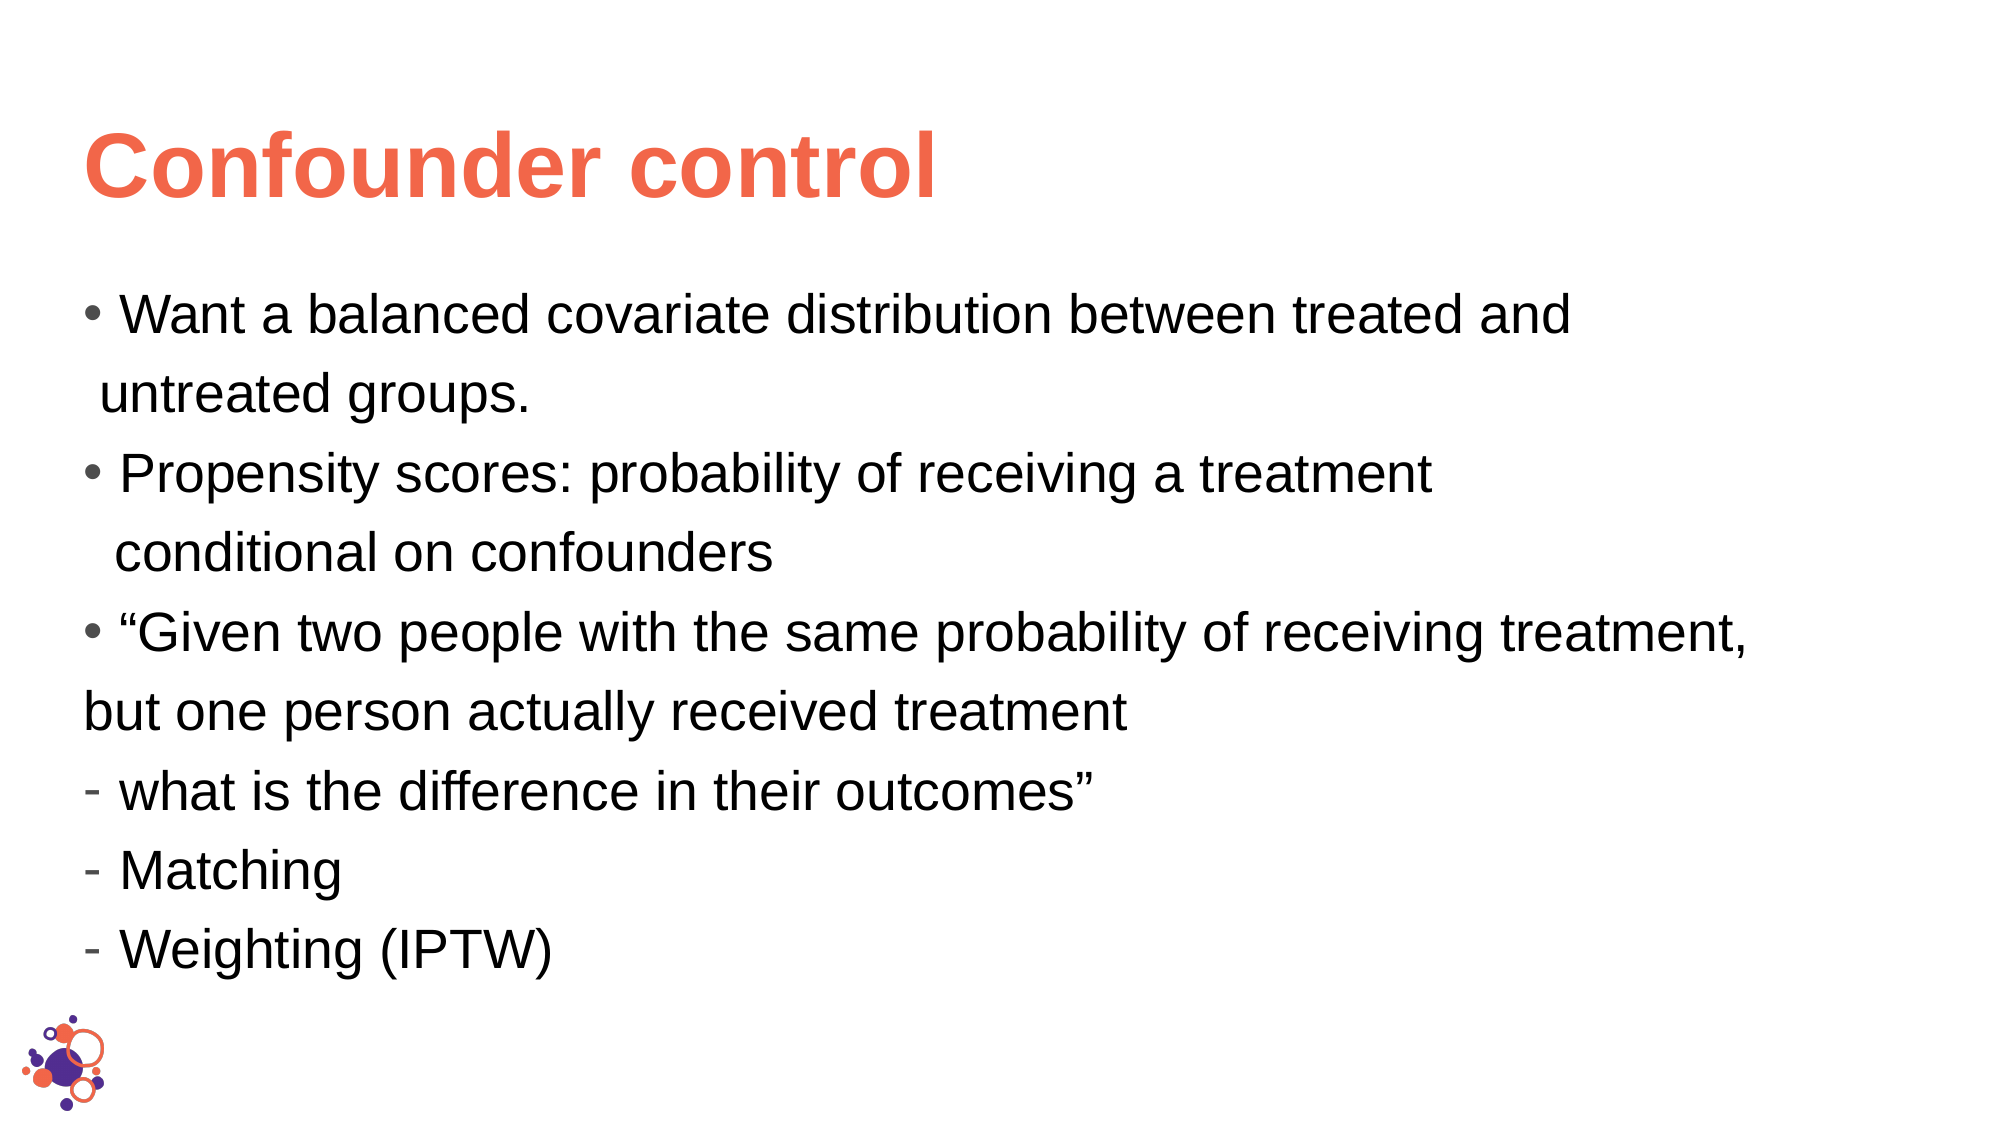

# Confounder control
Want a balanced covariate distribution between treated and
 untreated groups.
Propensity scores: probability of receiving a treatment
  conditional on confounders
“Given two people with the same probability of receiving treatment,
but one person actually received treatment
what is the difference in their outcomes”
Matching
Weighting (IPTW)